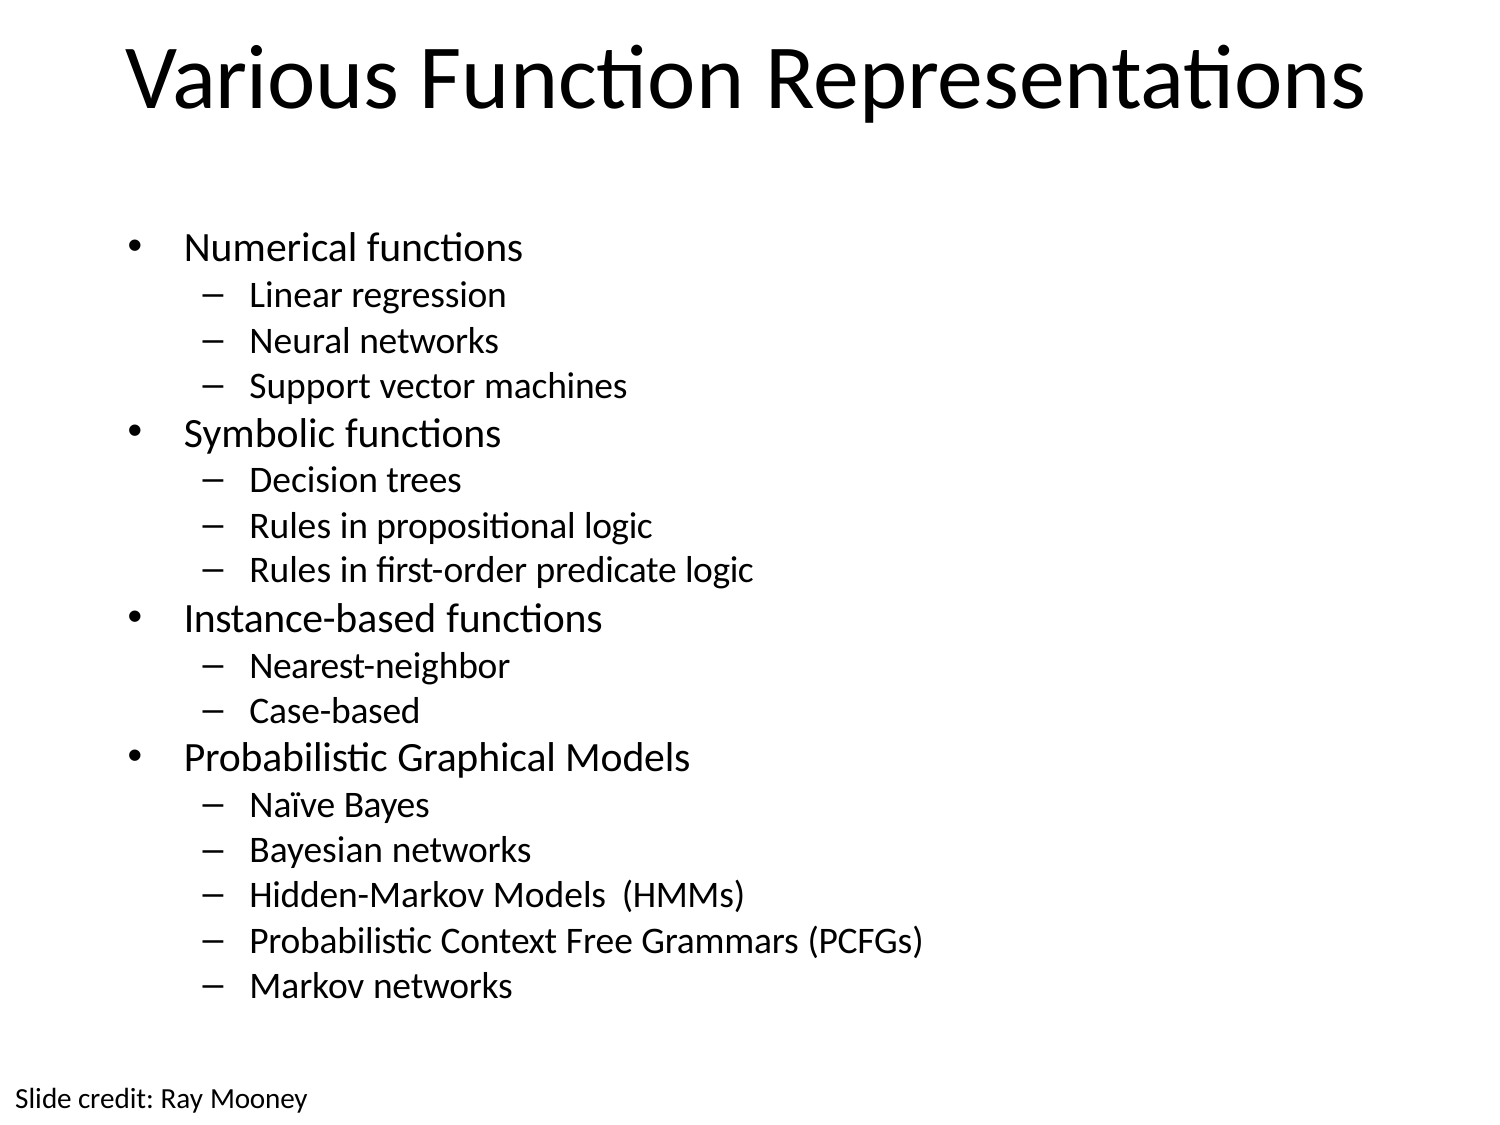

# Various Function Representations
Numerical functions
Linear regression
Neural networks
Support vector machines
Symbolic functions
Decision trees
Rules in propositional logic
Rules in first-order predicate logic
Instance-based functions
Nearest-neighbor
Case-based
Probabilistic Graphical Models
Naïve Bayes
Bayesian networks
Hidden-Markov Models (HMMs)
Probabilistic Context Free Grammars (PCFGs)
Markov networks
Slide credit: Ray Mooney